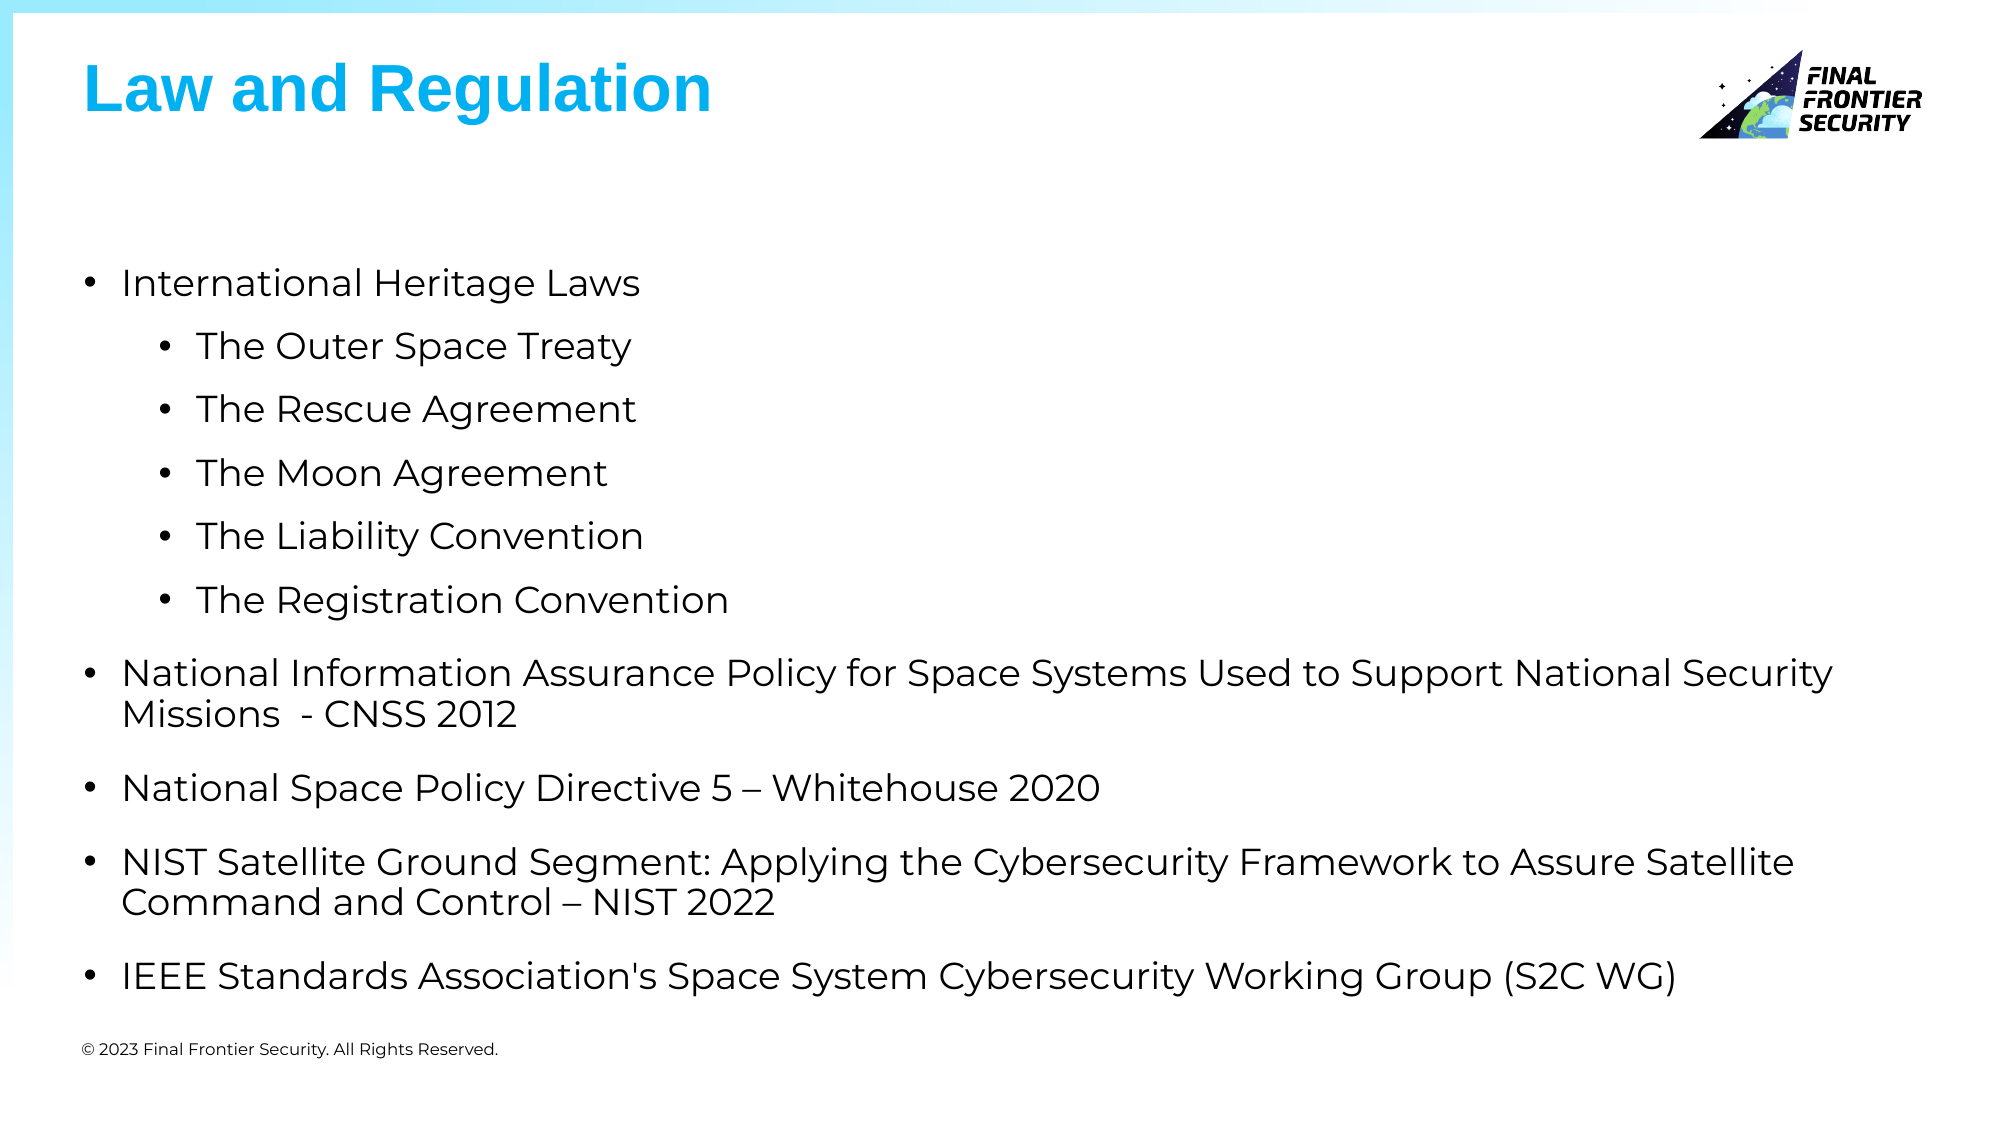

# Law and Regulation
International Heritage Laws
The Outer Space Treaty
The Rescue Agreement
The Moon Agreement
The Liability Convention
The Registration Convention
National Information Assurance Policy for Space Systems Used to Support National Security Missions  - CNSS 2012
National Space Policy Directive 5 – Whitehouse 2020
NIST Satellite Ground Segment: Applying the Cybersecurity Framework to Assure Satellite Command and Control – NIST 2022
IEEE Standards Association's Space System Cybersecurity Working Group (S2C WG)